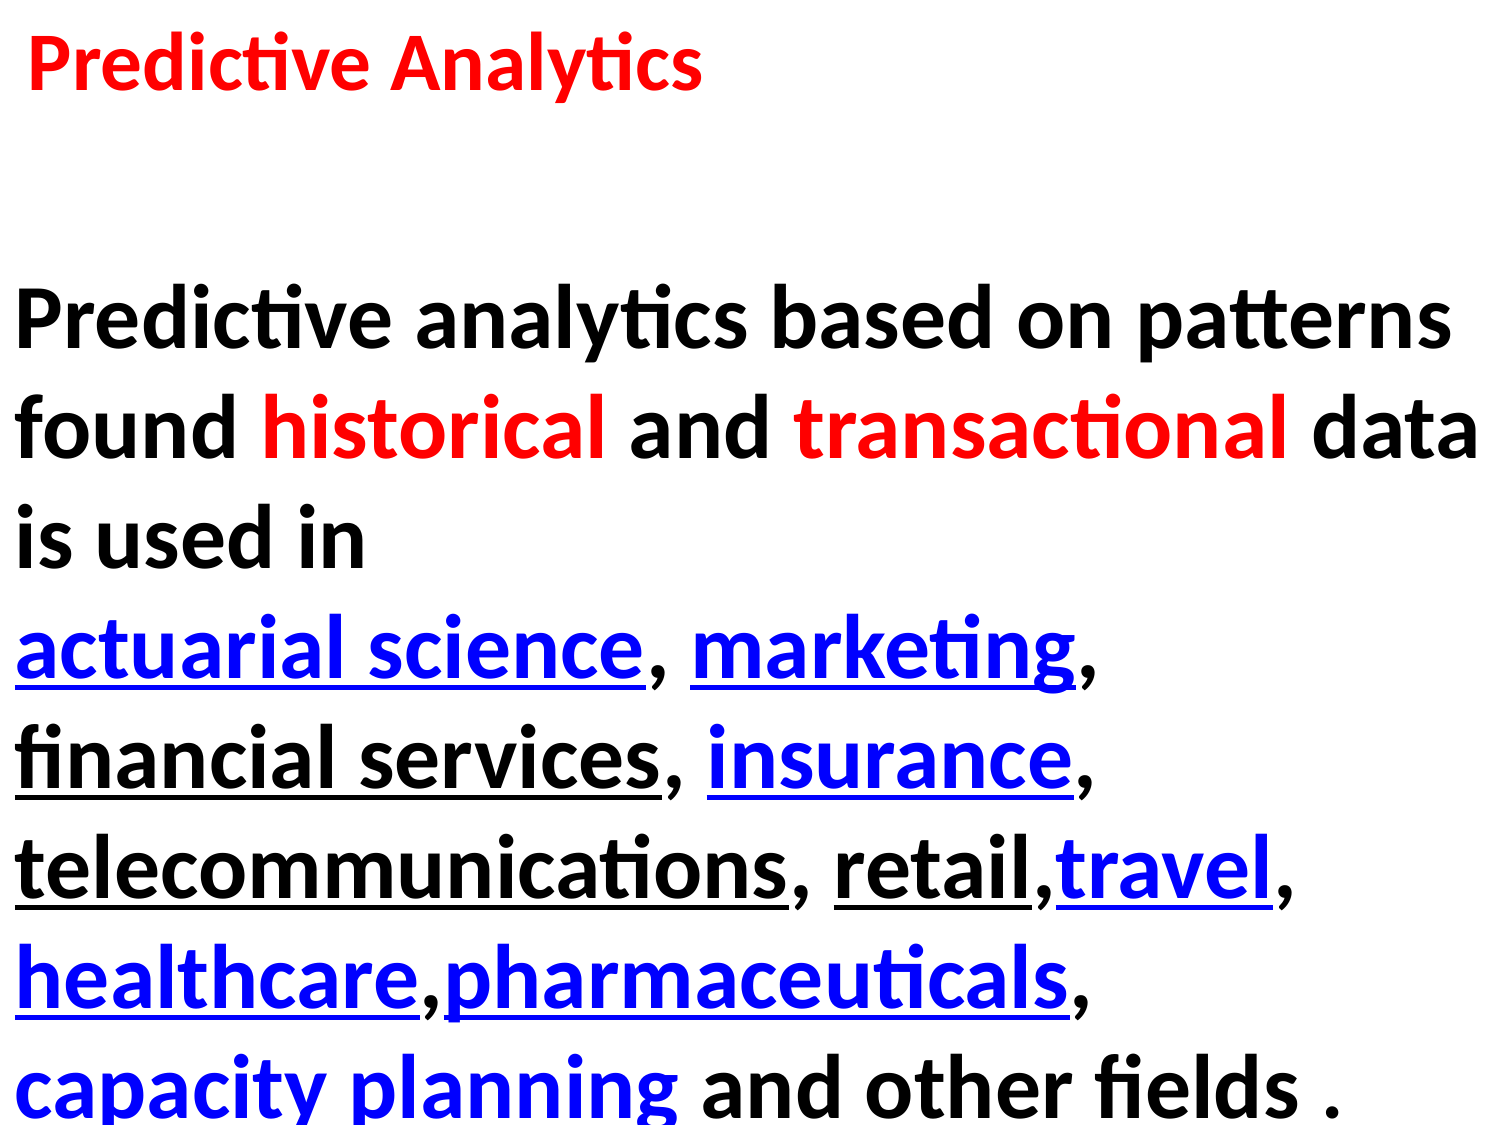

Predictive Analytics

Predictive analytics based on patterns found historical and transactional data is used in
actuarial science, marketing,financial services, insurance, telecommunications, retail,travel,healthcare,pharmaceuticals,capacity planning and other fields .